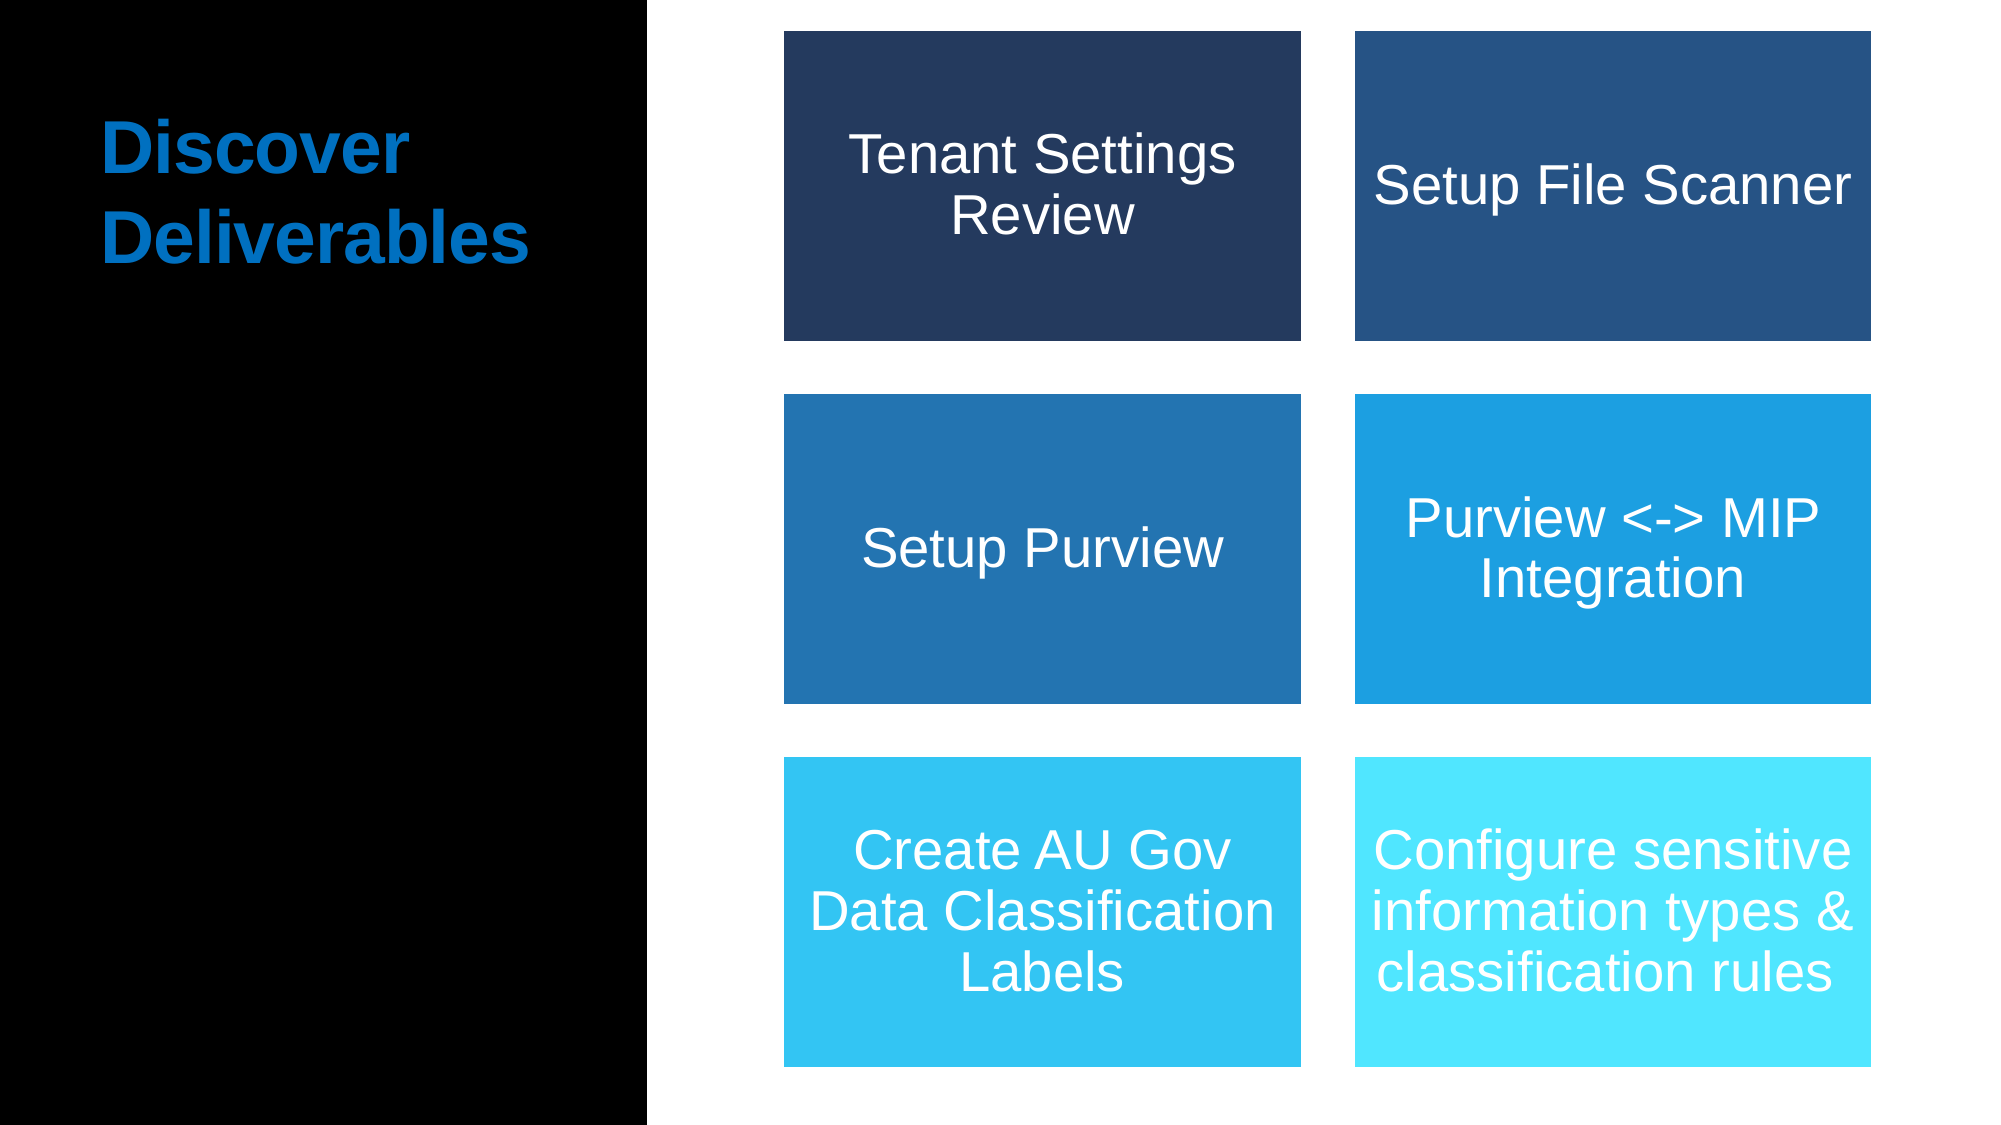

Tenant Settings Review
Setup File Scanner
Setup Purview
Purview <-> MIP Integration
Create AU Gov Data Classification Labels
Configure sensitive information types & classification rules
# Discover Deliverables